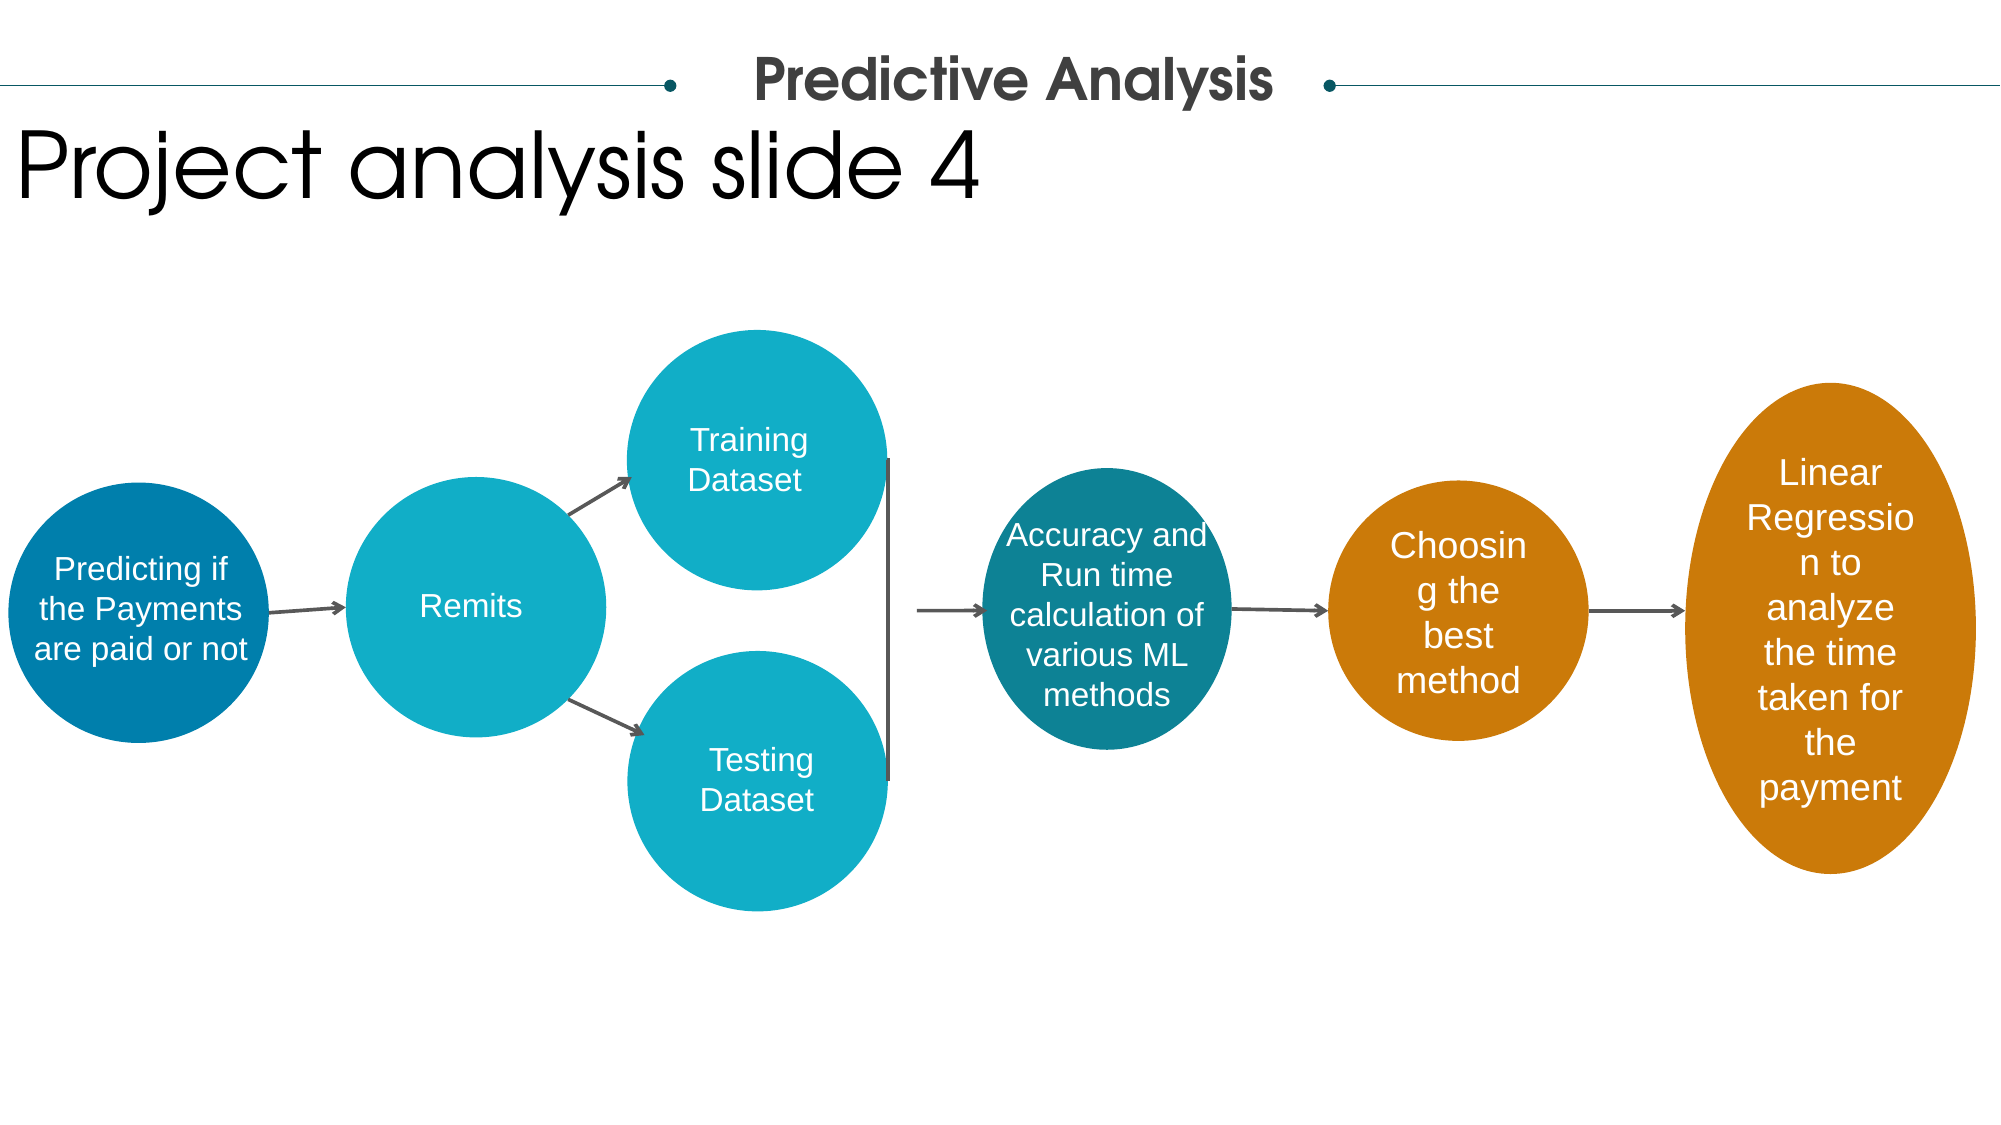

Predictive Analysis
Project analysis slide 4

Training Data set
Linear Regression to analyze the time taken for the payment
Training Dataset

Choosing the best method

Accuracy and Run time calculation of various ML methods
Predicting if the Payments are paid or not
Remits

Testing Dataset
Testing Data Set